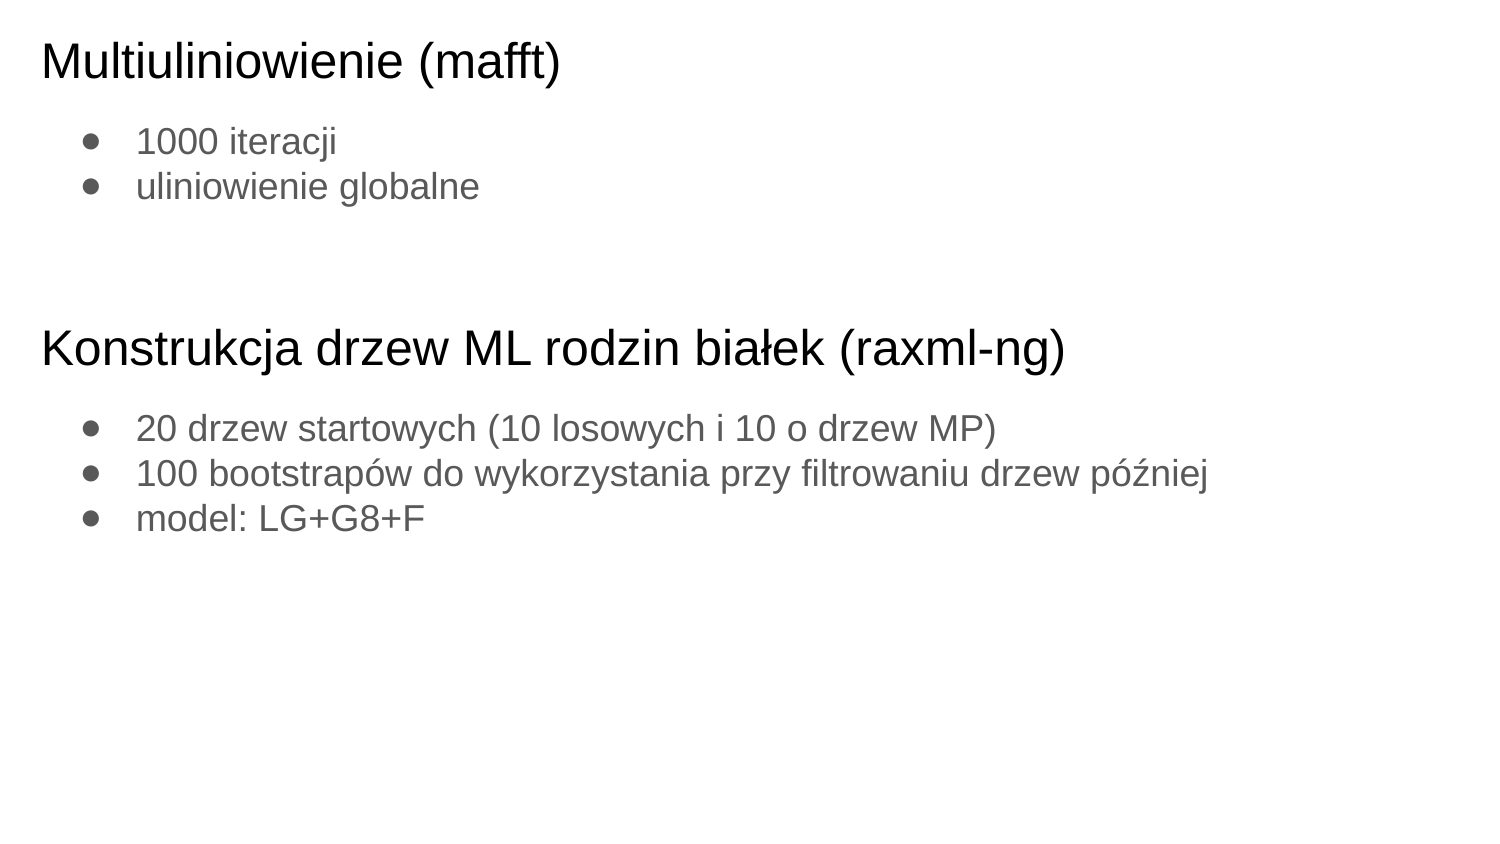

Multiuliniowienie (mafft)
1000 iteracji
uliniowienie globalne
# Konstrukcja drzew ML rodzin białek (raxml-ng)
20 drzew startowych (10 losowych i 10 o drzew MP)
100 bootstrapów do wykorzystania przy filtrowaniu drzew później
model: LG+G8+F